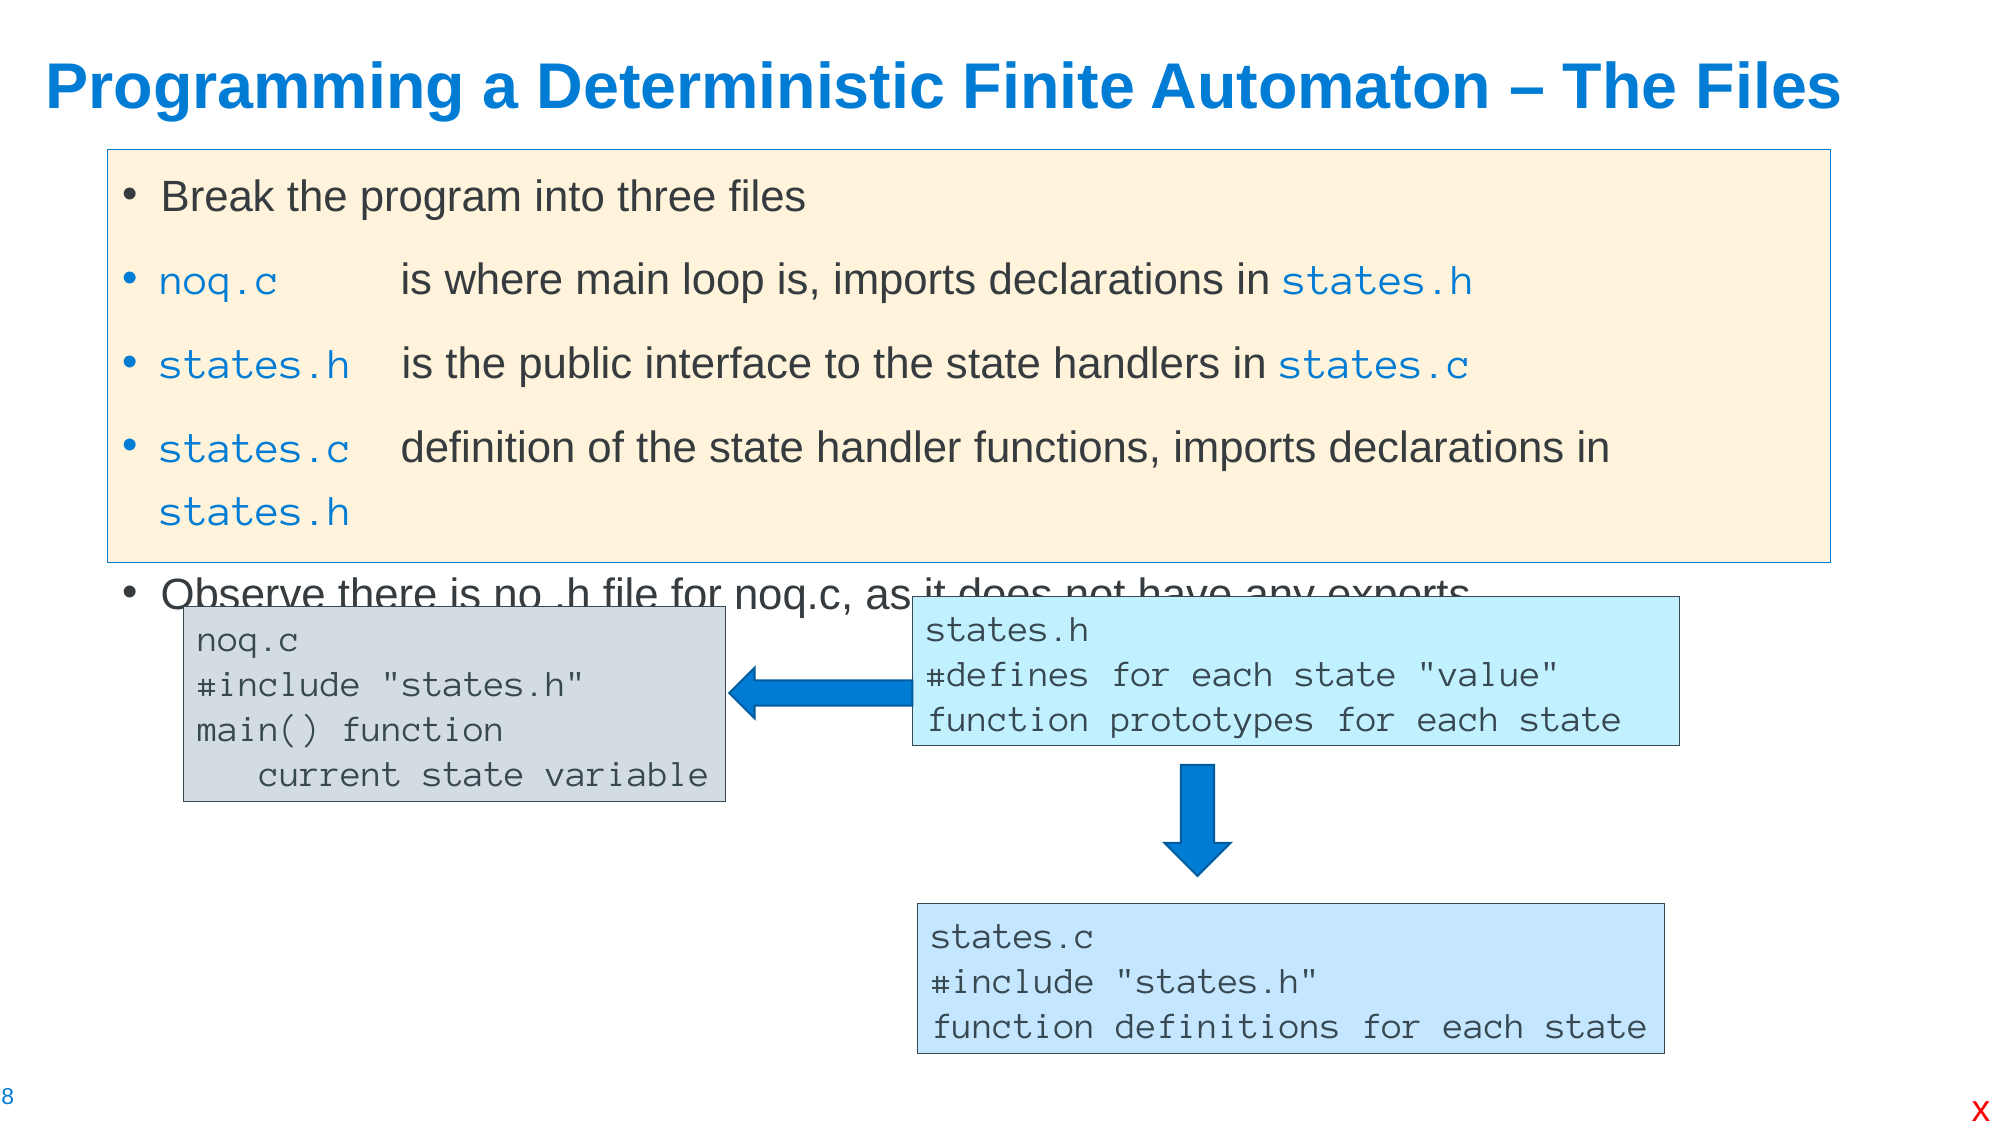

# Programming a Deterministic Finite Automaton – The Files
Break the program into three files
noq.c     is where main loop is, imports declarations in states.h
states.h    is the public interface to the state handlers in states.c
states.c  definition of the state handler functions, imports declarations in states.h
Observe there is no .h file for noq.c, as it does not have any exports
states.h
#defines for each state "value"
function prototypes for each state
noq.c
#include "states.h"
main() function
   current state variable

states.c
#include "states.h"
function definitions for each state
x